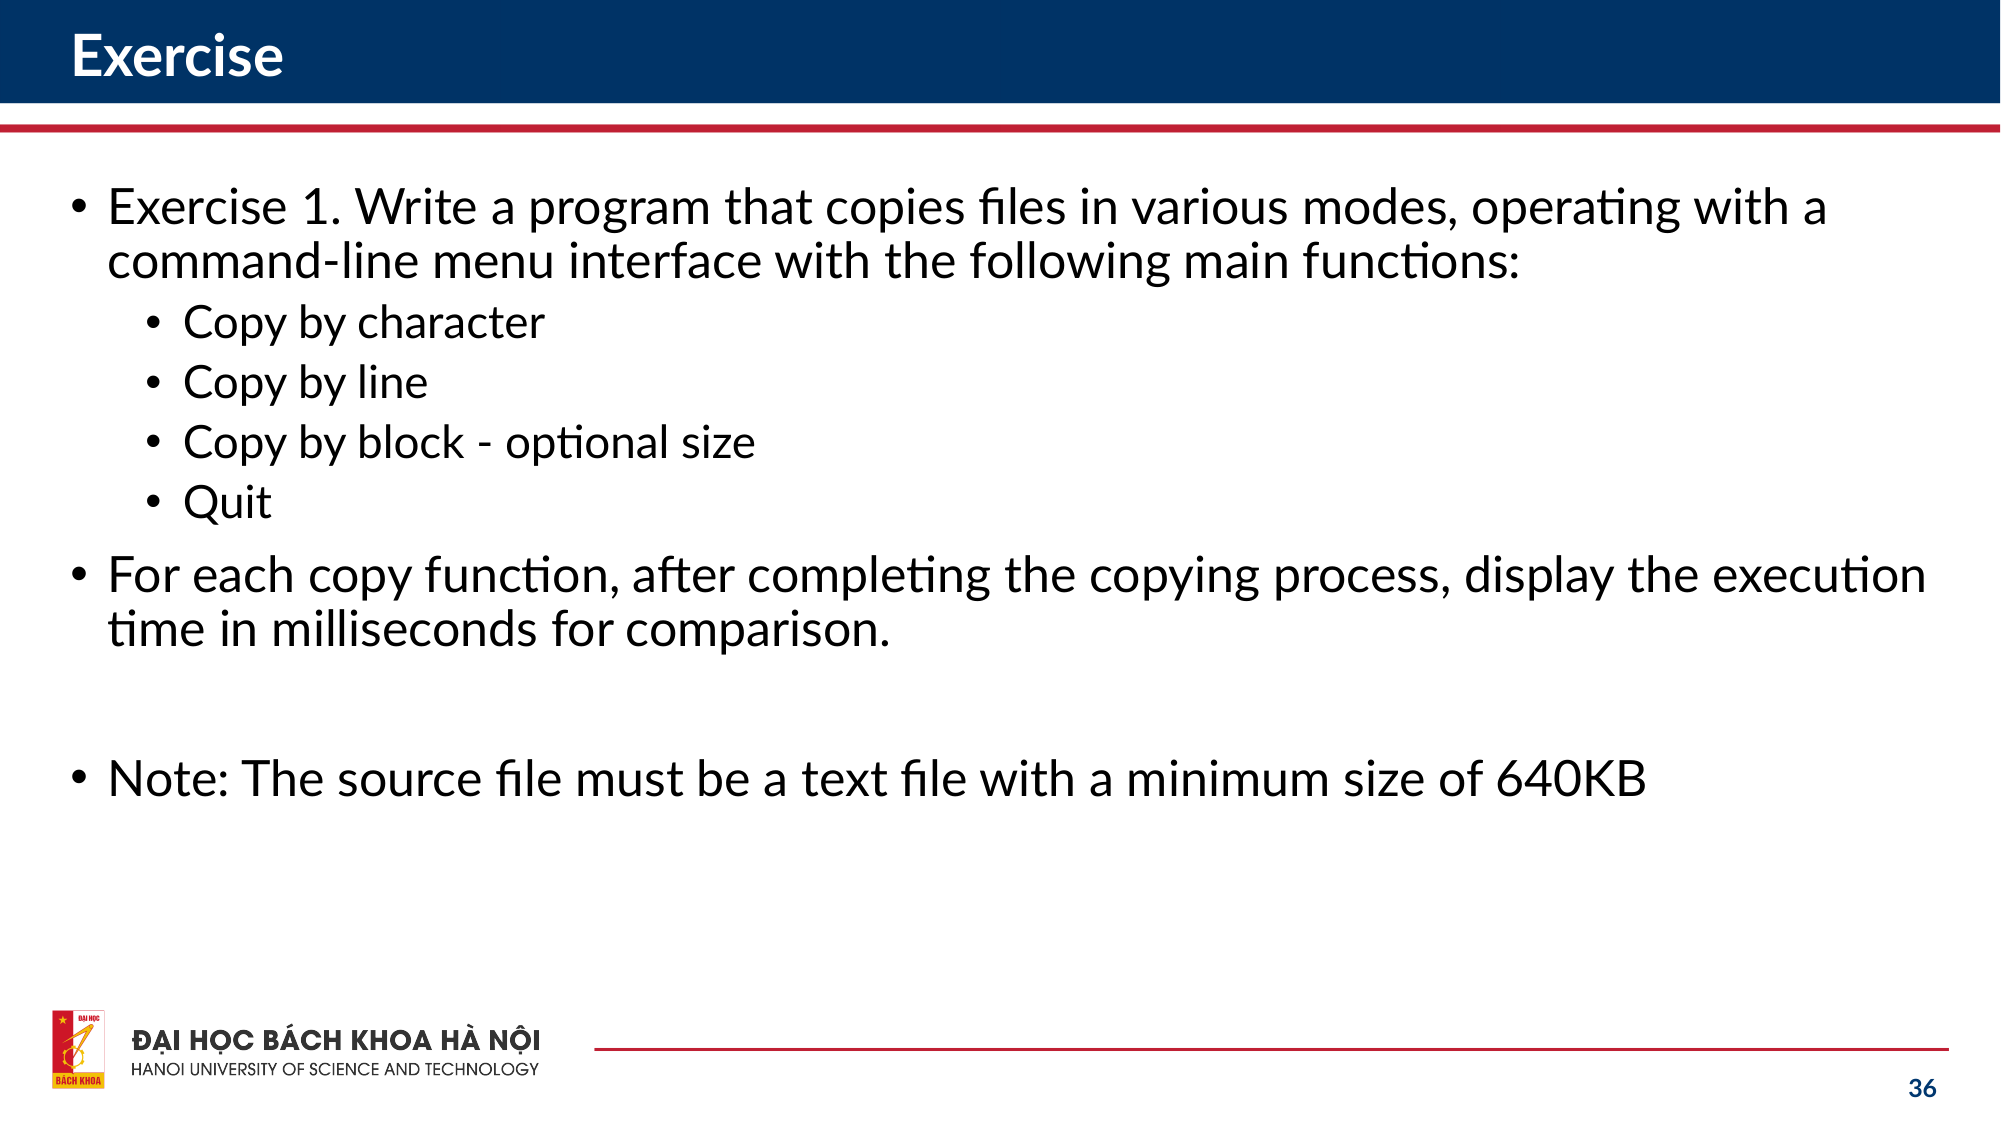

# Exercise
Exercise 1. Write a program that copies files in various modes, operating with a command-line menu interface with the following main functions:
Copy by character
Copy by line
Copy by block - optional size
Quit
For each copy function, after completing the copying process, display the execution time in milliseconds for comparison.

Note: The source file must be a text file with a minimum size of 640KB
36